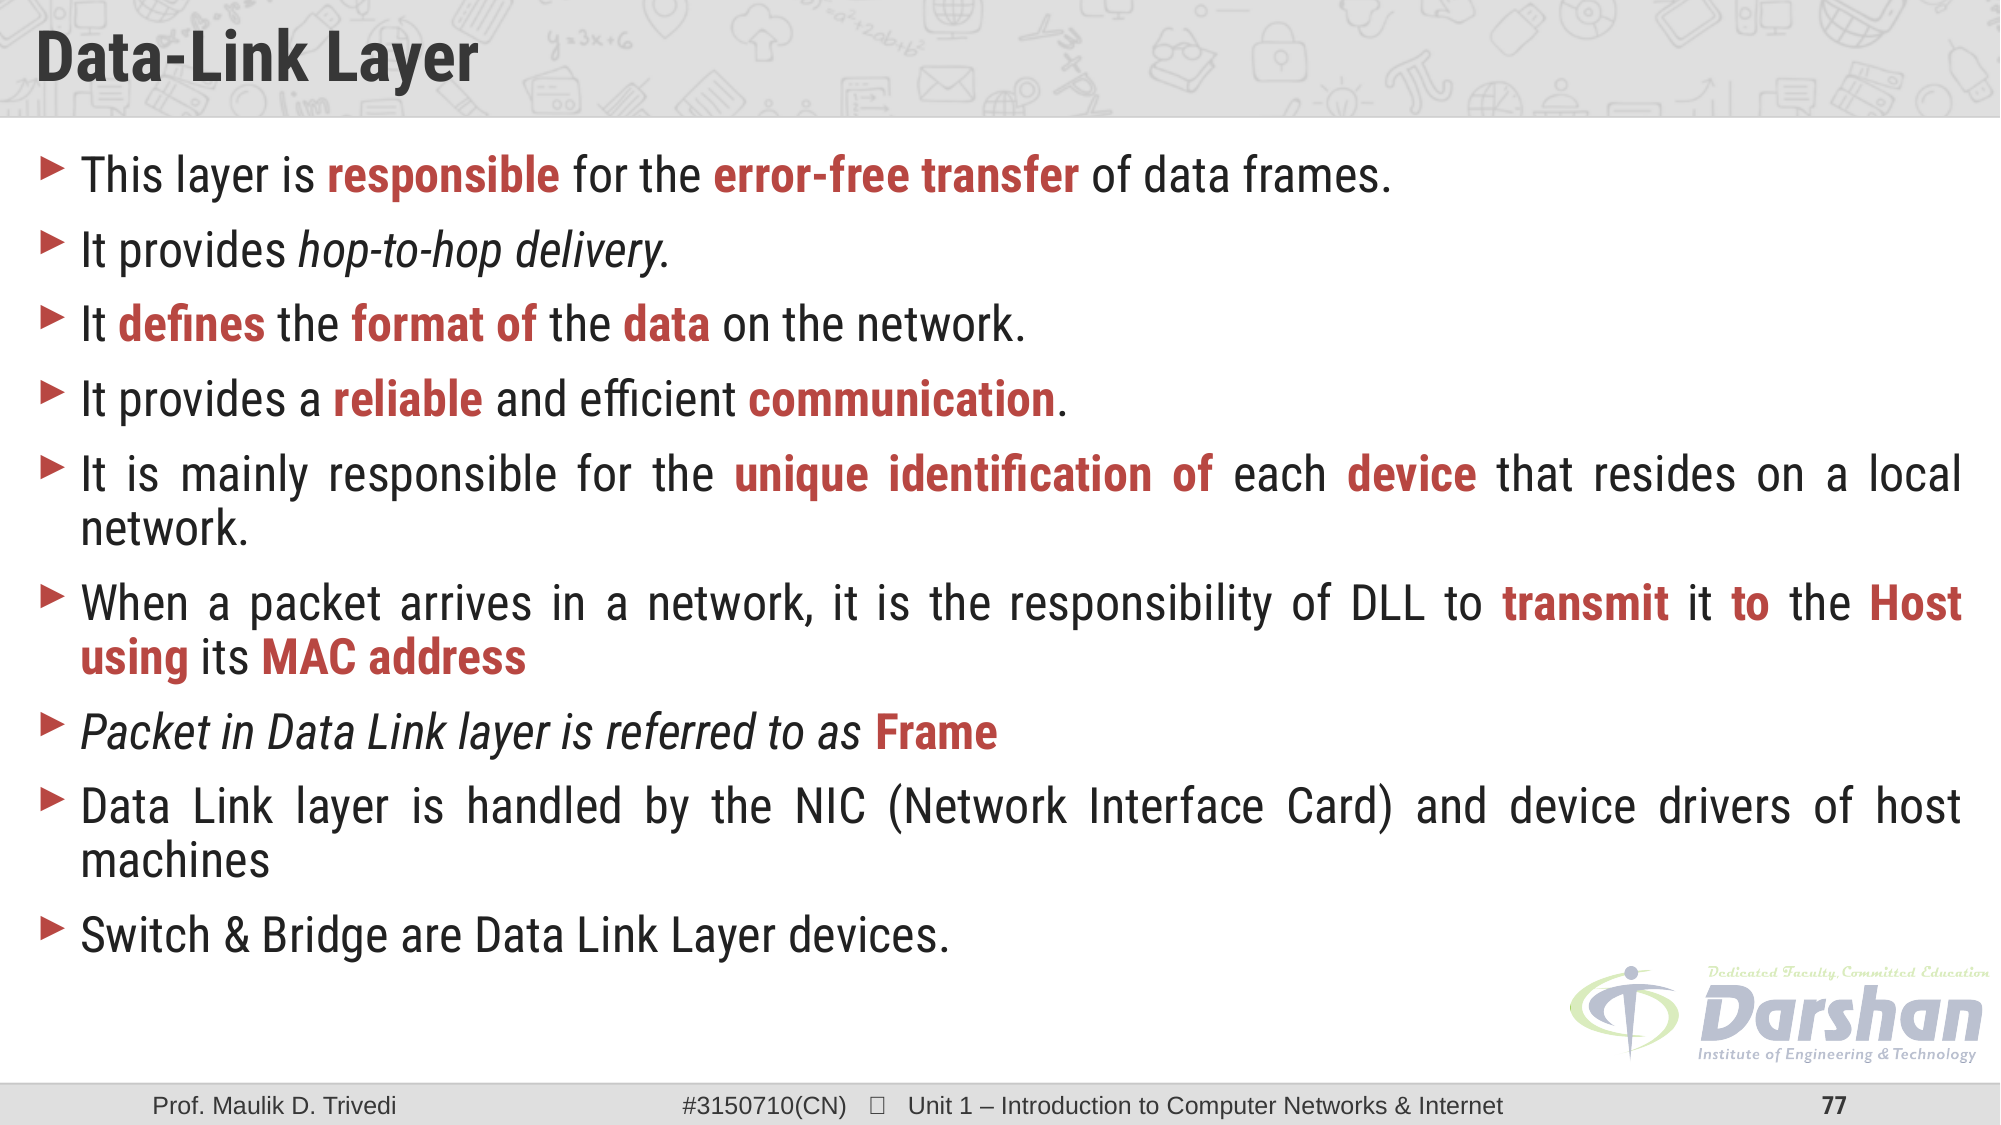

# Data-Link Layer
This layer is responsible for the error-free transfer of data frames.
It provides hop-to-hop delivery.
It defines the format of the data on the network.
It provides a reliable and efficient communication.
It is mainly responsible for the unique identification of each device that resides on a local network.
When a packet arrives in a network, it is the responsibility of DLL to transmit it to the Host using its MAC address
Packet in Data Link layer is referred to as Frame
Data Link layer is handled by the NIC (Network Interface Card) and device drivers of host machines
Switch & Bridge are Data Link Layer devices.